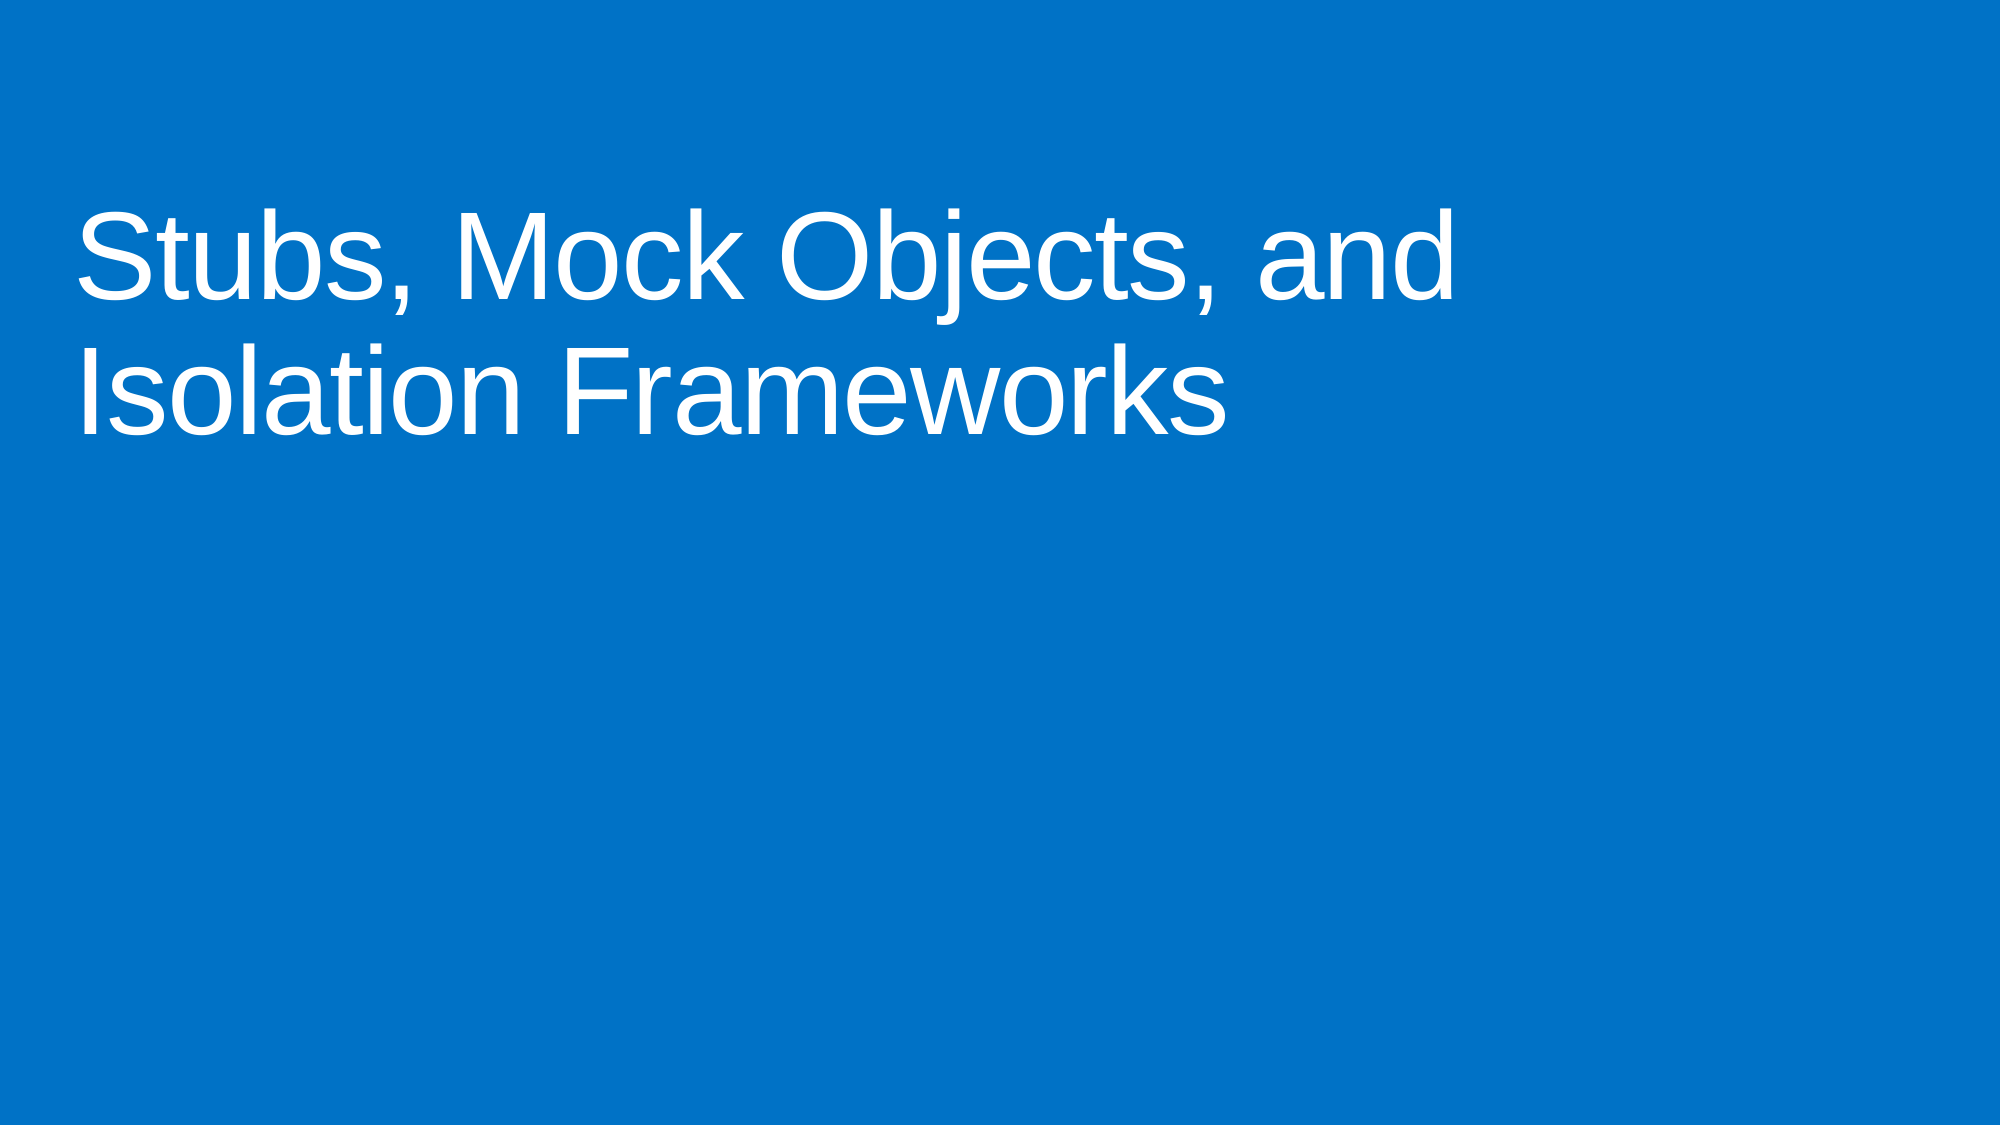

# Stubs, Mock Objects, and Isolation Frameworks